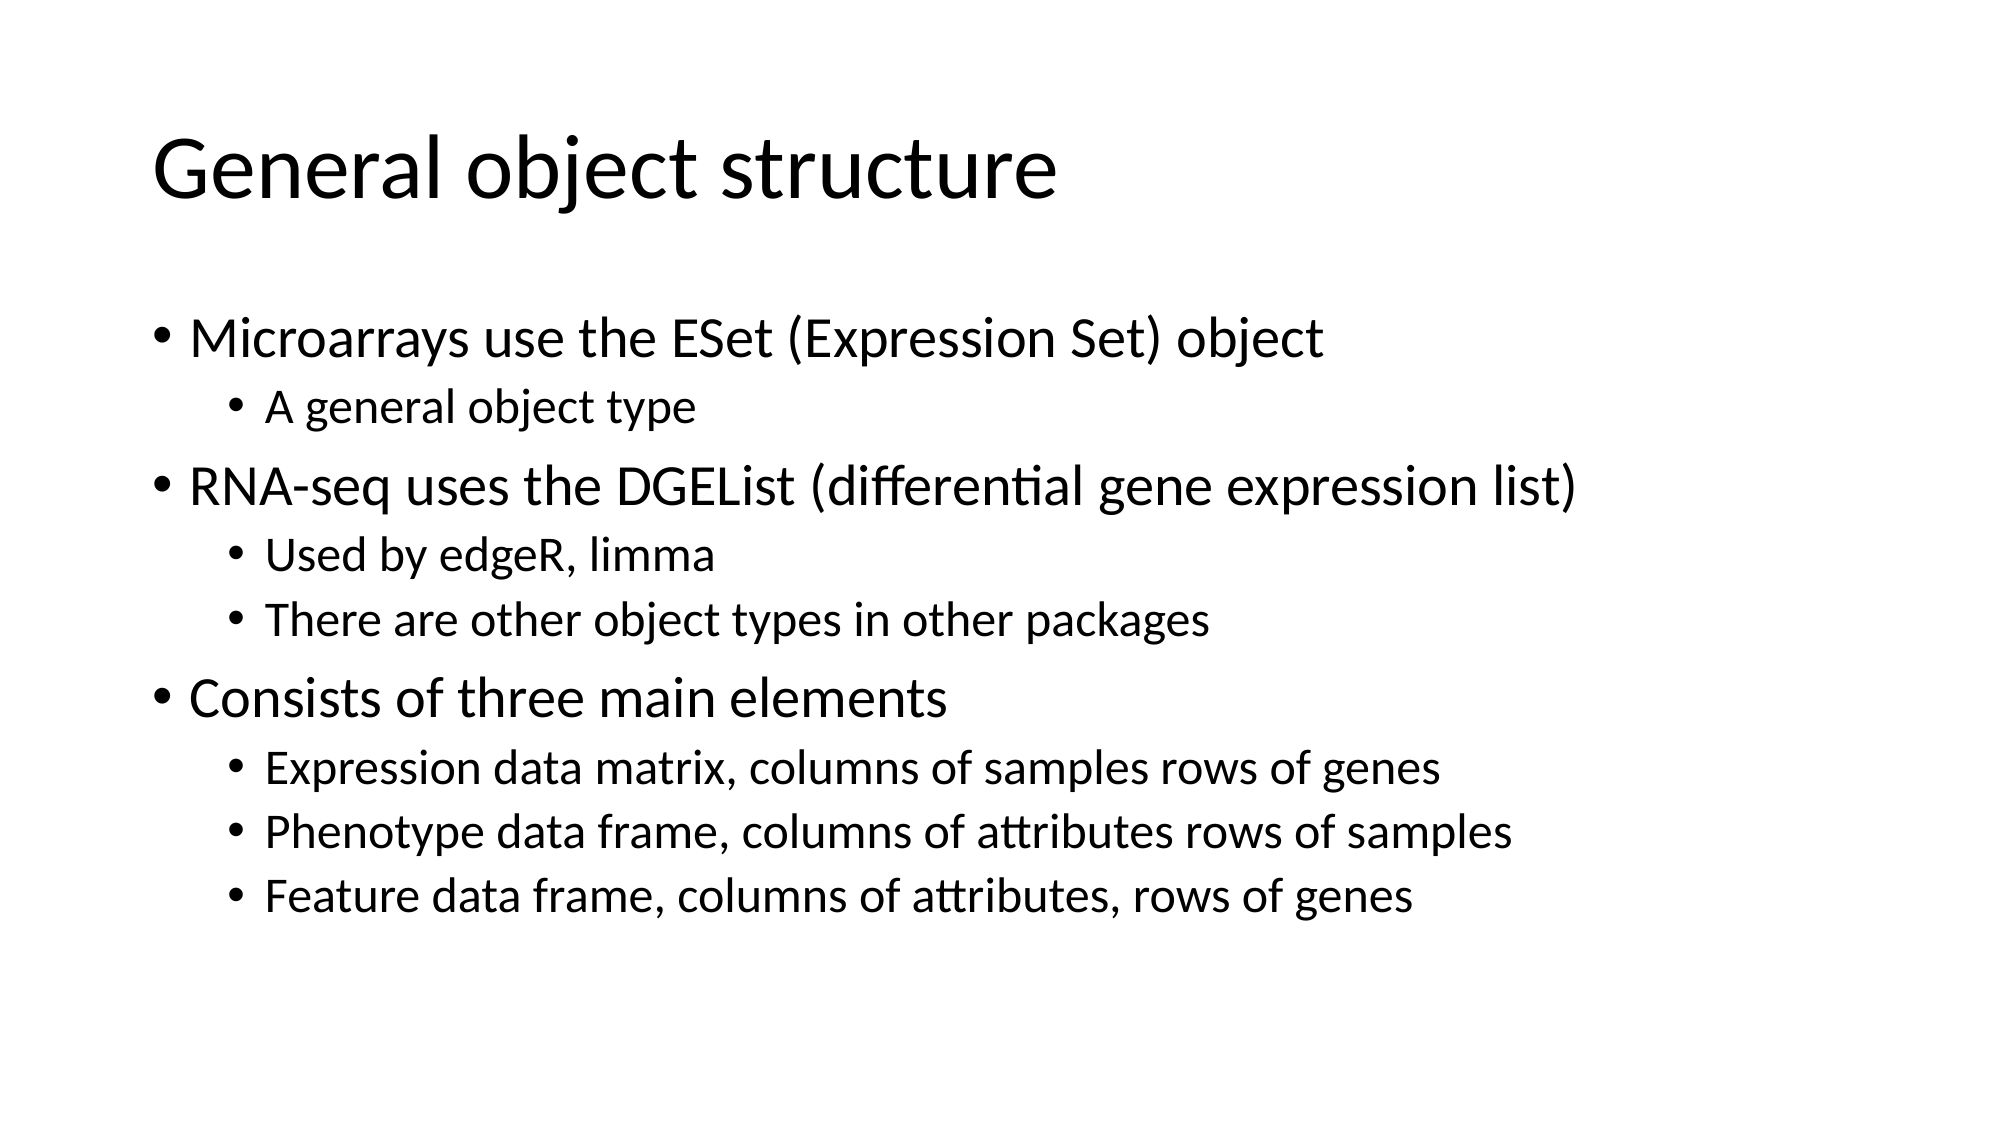

# General object structure
Microarrays use the ESet (Expression Set) object
A general object type
RNA-seq uses the DGEList (differential gene expression list)
Used by edgeR, limma
There are other object types in other packages
Consists of three main elements
Expression data matrix, columns of samples rows of genes
Phenotype data frame, columns of attributes rows of samples
Feature data frame, columns of attributes, rows of genes